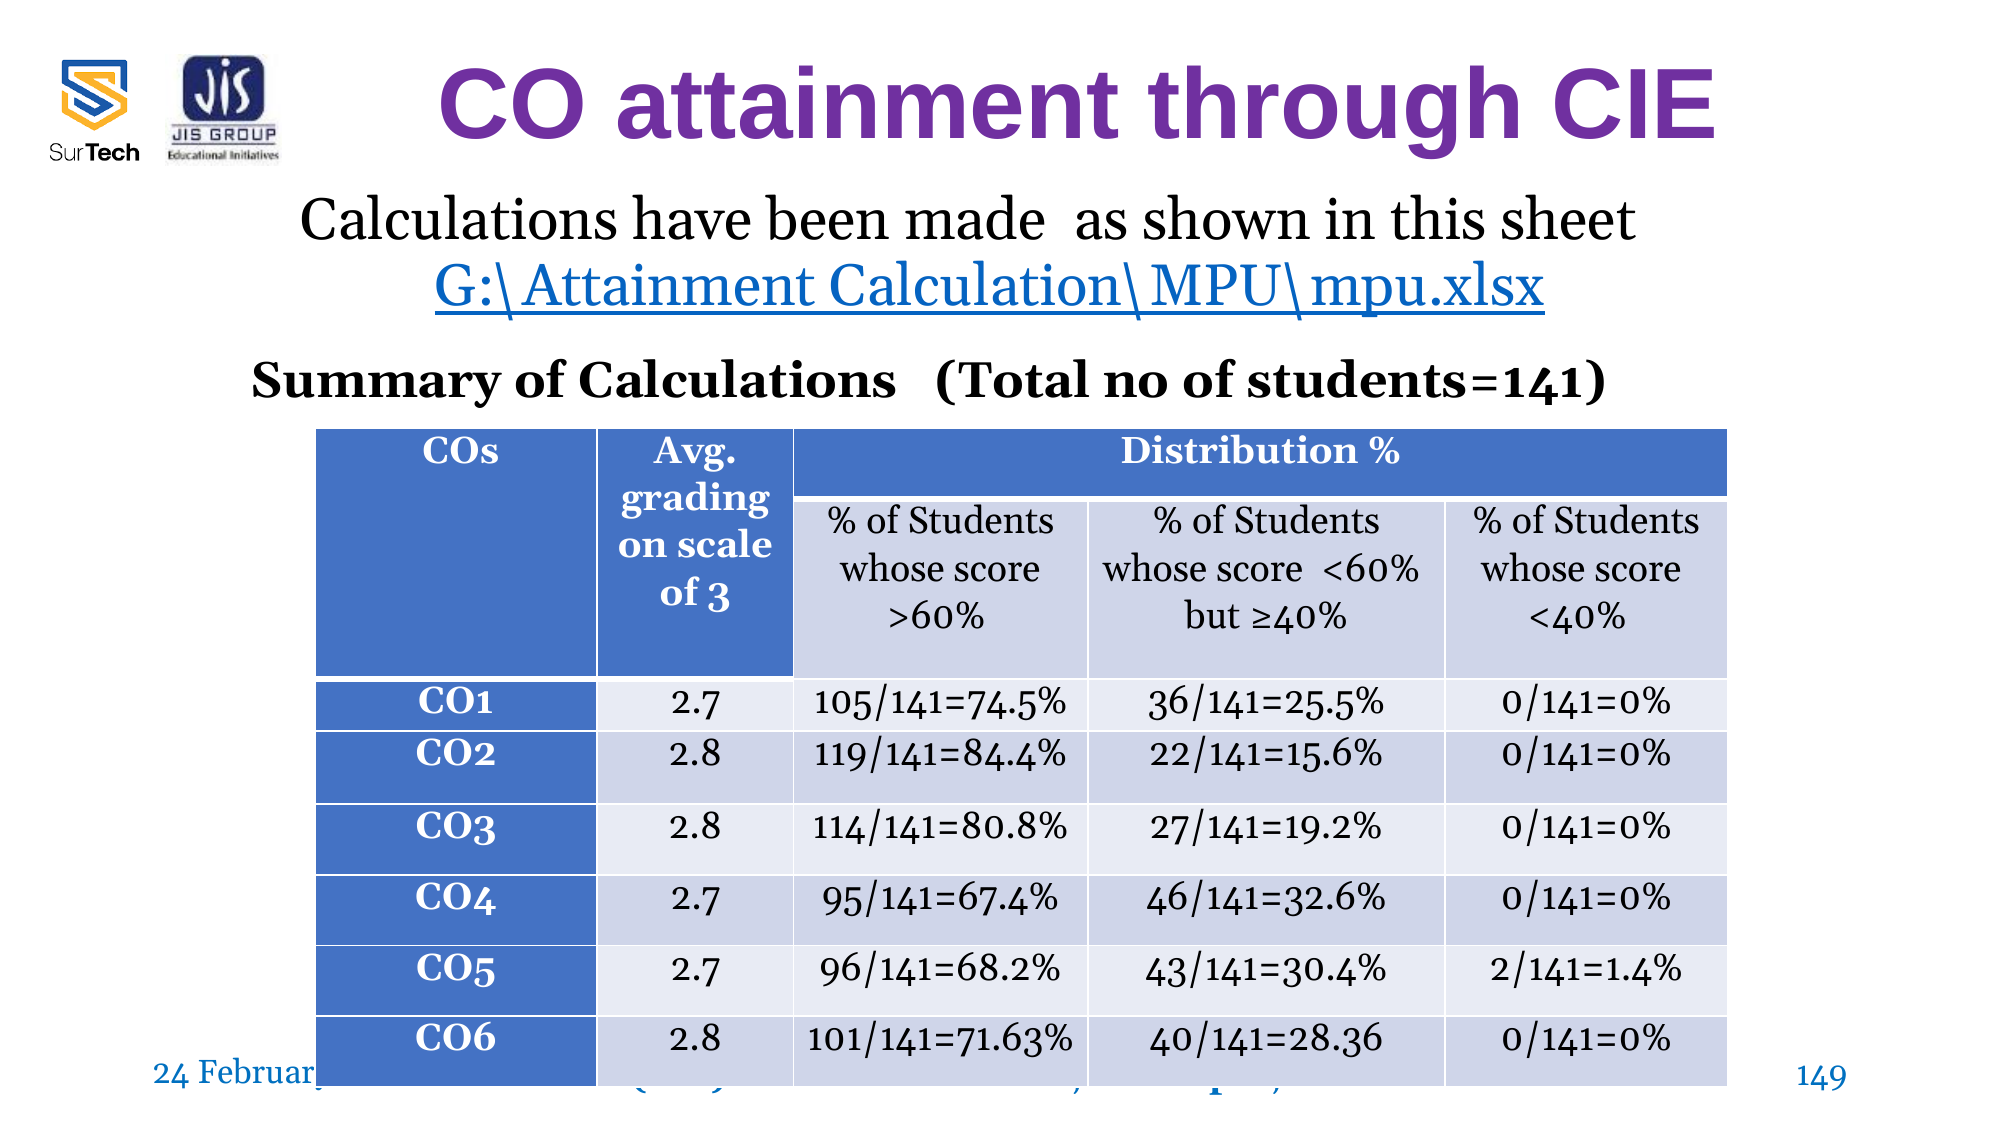

CO attainment through CIE
Calculations have been made  as shown in this sheet   G:\Attainment Calculation\MPU\mpu.xlsx
Summary of Calculations   (Total no of students=141)
| COs | Avg. grading on scale of 3 | Distribution % |  |  |
| --- | --- | --- | --- | --- |
|  |  | % of Students whose score >60% | % of Students whose score <60% but ≥40% | % of Students whose score <40% |
| CO1 | 2.7 | 105/141=74.5% | 36/141=25.5% | 0/141=0% |
| CO2 | 2.8 | 119/141=84.4% | 22/141=15.6% | 0/141=0% |
| CO3 | 2.8 | 114/141=80.8% | 27/141=19.2% | 0/141=0% |
| CO4 | 2.7 | 95/141=67.4% | 46/141=32.6% | 0/141=0% |
| CO5 | 2.7 | 96/141=68.2% | 43/141=30.4% | 2/141=1.4% |
| CO6 | 2.8 | 101/141=71.63% | 40/141=28.36 | 0/141=0% |
24 February 2022
Prof. (Dr.) Saradindu Panda, Principal, DSCSITSC
149